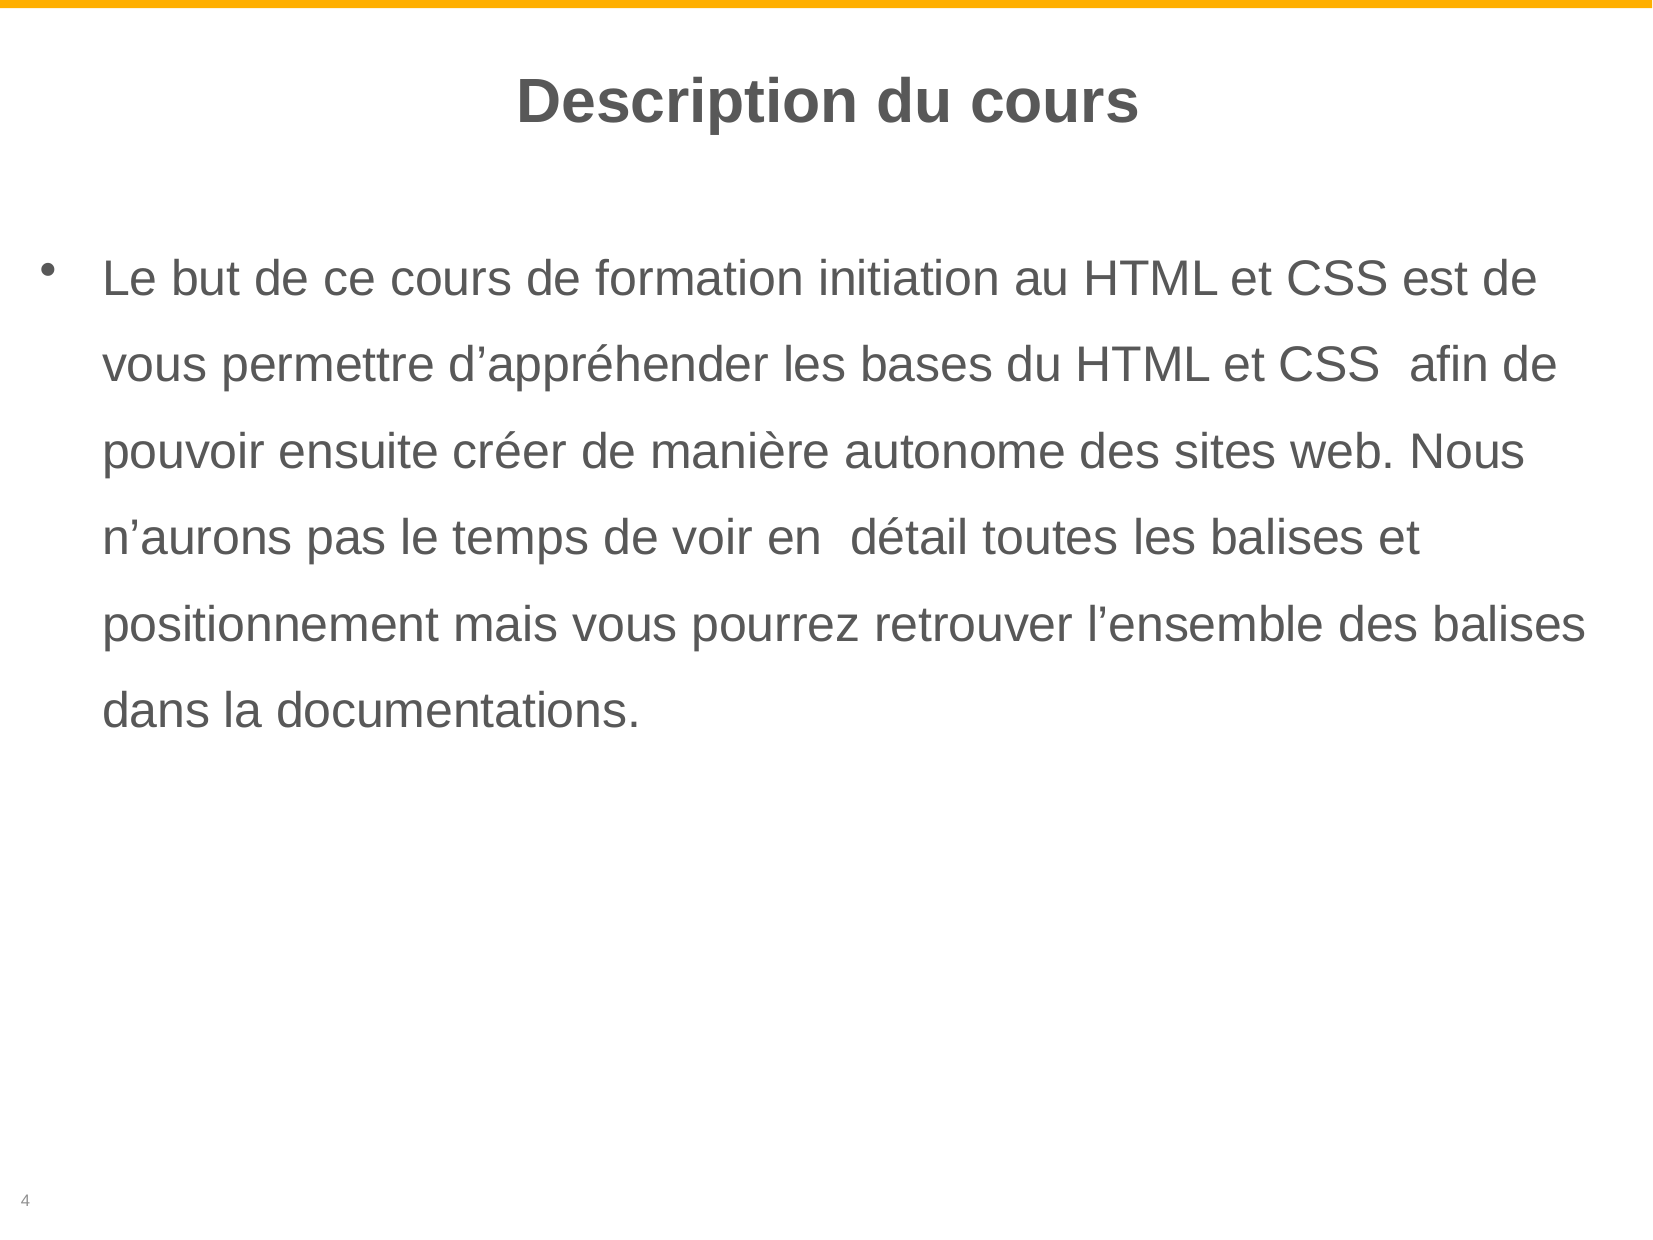

# Description du cours
Le but de ce cours de formation initiation au HTML et CSS est de  vous permettre d’appréhender les bases du HTML et CSS  afin de pouvoir ensuite créer de manière autonome des sites web. Nous n’aurons pas le temps de voir en  détail toutes les balises et positionnement mais vous pourrez retrouver l’ensemble des balises dans la documentations.
4